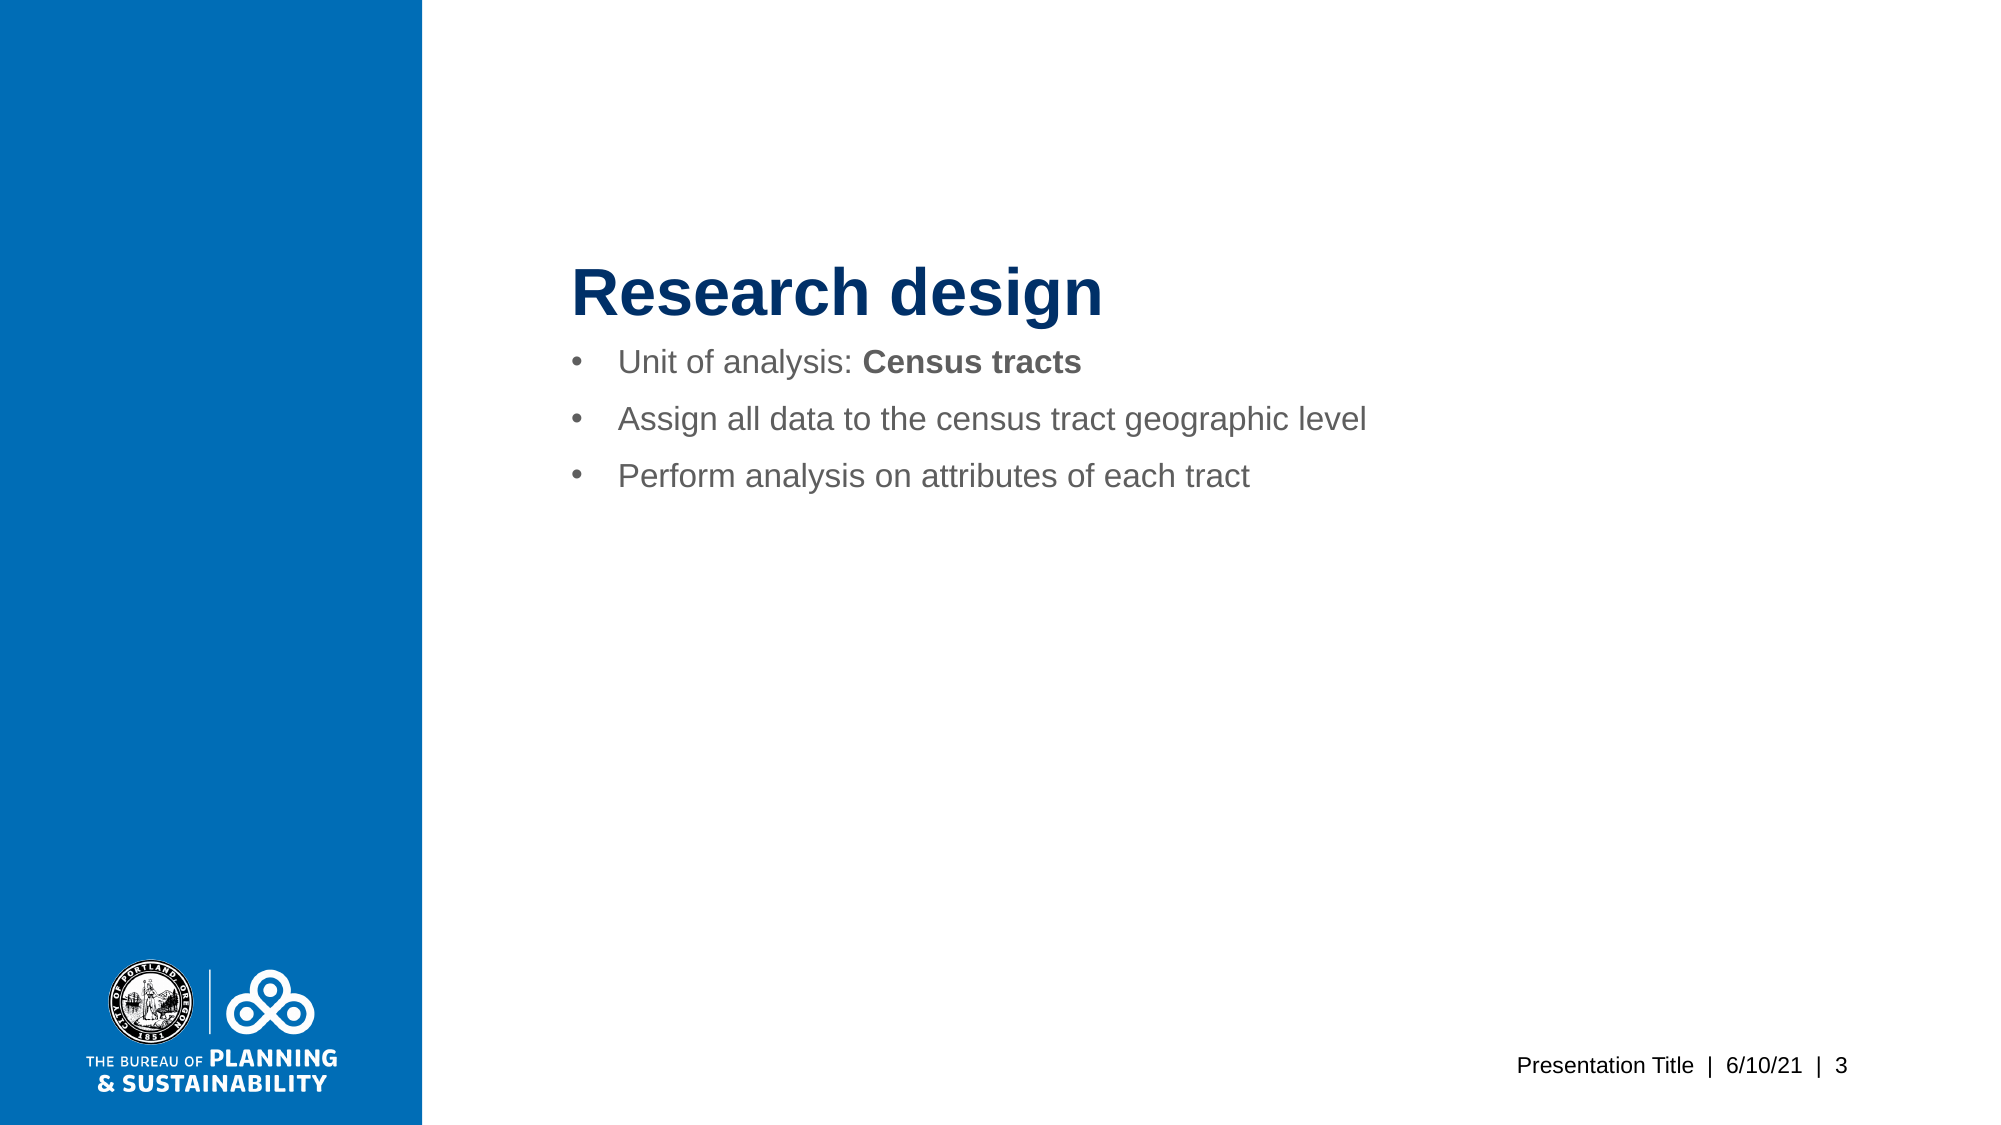

# Research design
Unit of analysis: Census tracts
Assign all data to the census tract geographic level
Perform analysis on attributes of each tract
3